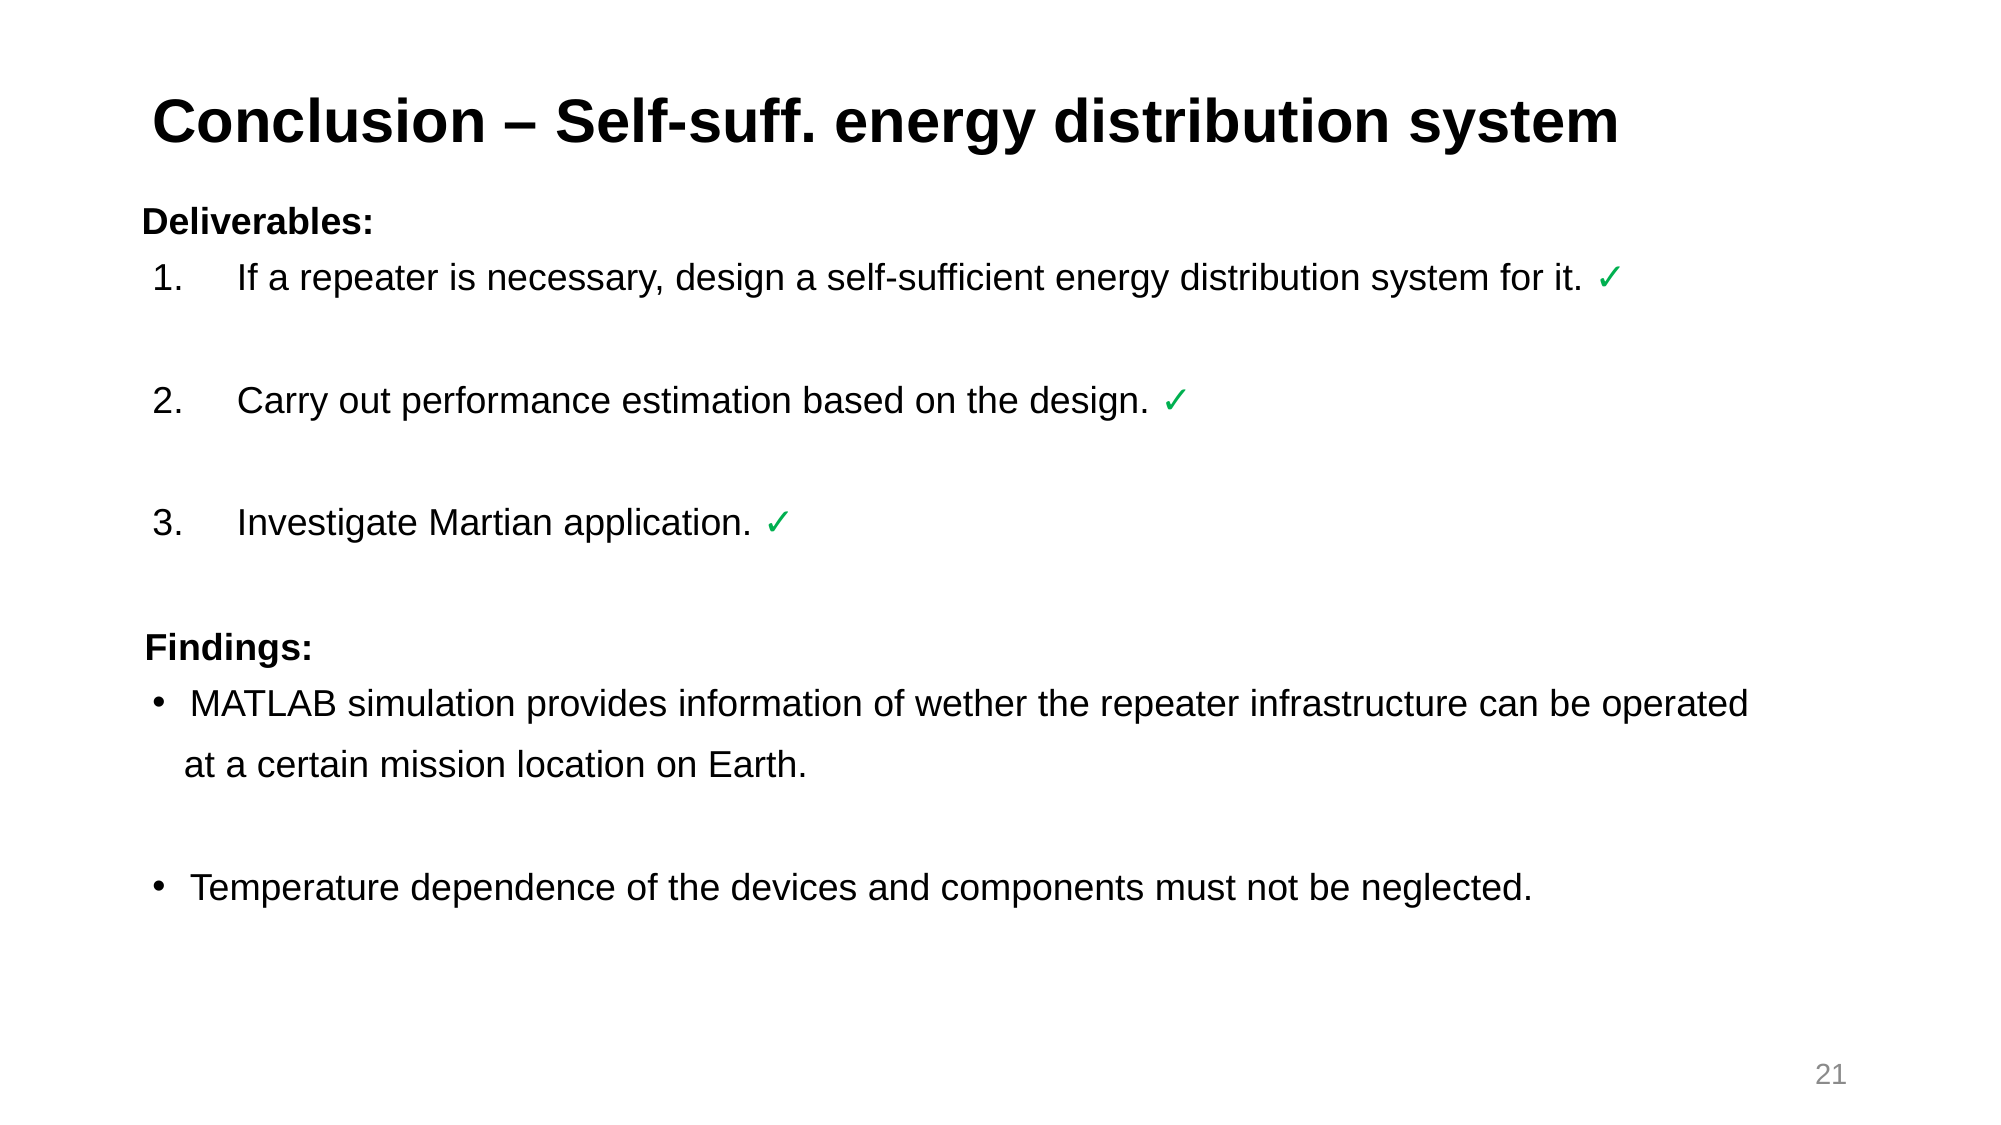

# Conclusion – Self-suff. energy distribution system
Deliverables:
If a repeater is necessary, design a self-sufficient energy distribution system for it. ✓

Carry out performance estimation based on the design. ✓

Investigate Martian application. ✓

Findings:
MATLAB simulation provides information of wether the repeater infrastructure can be operated
   at a certain mission location on Earth.

Temperature dependence of the devices and components must not be neglected.
21